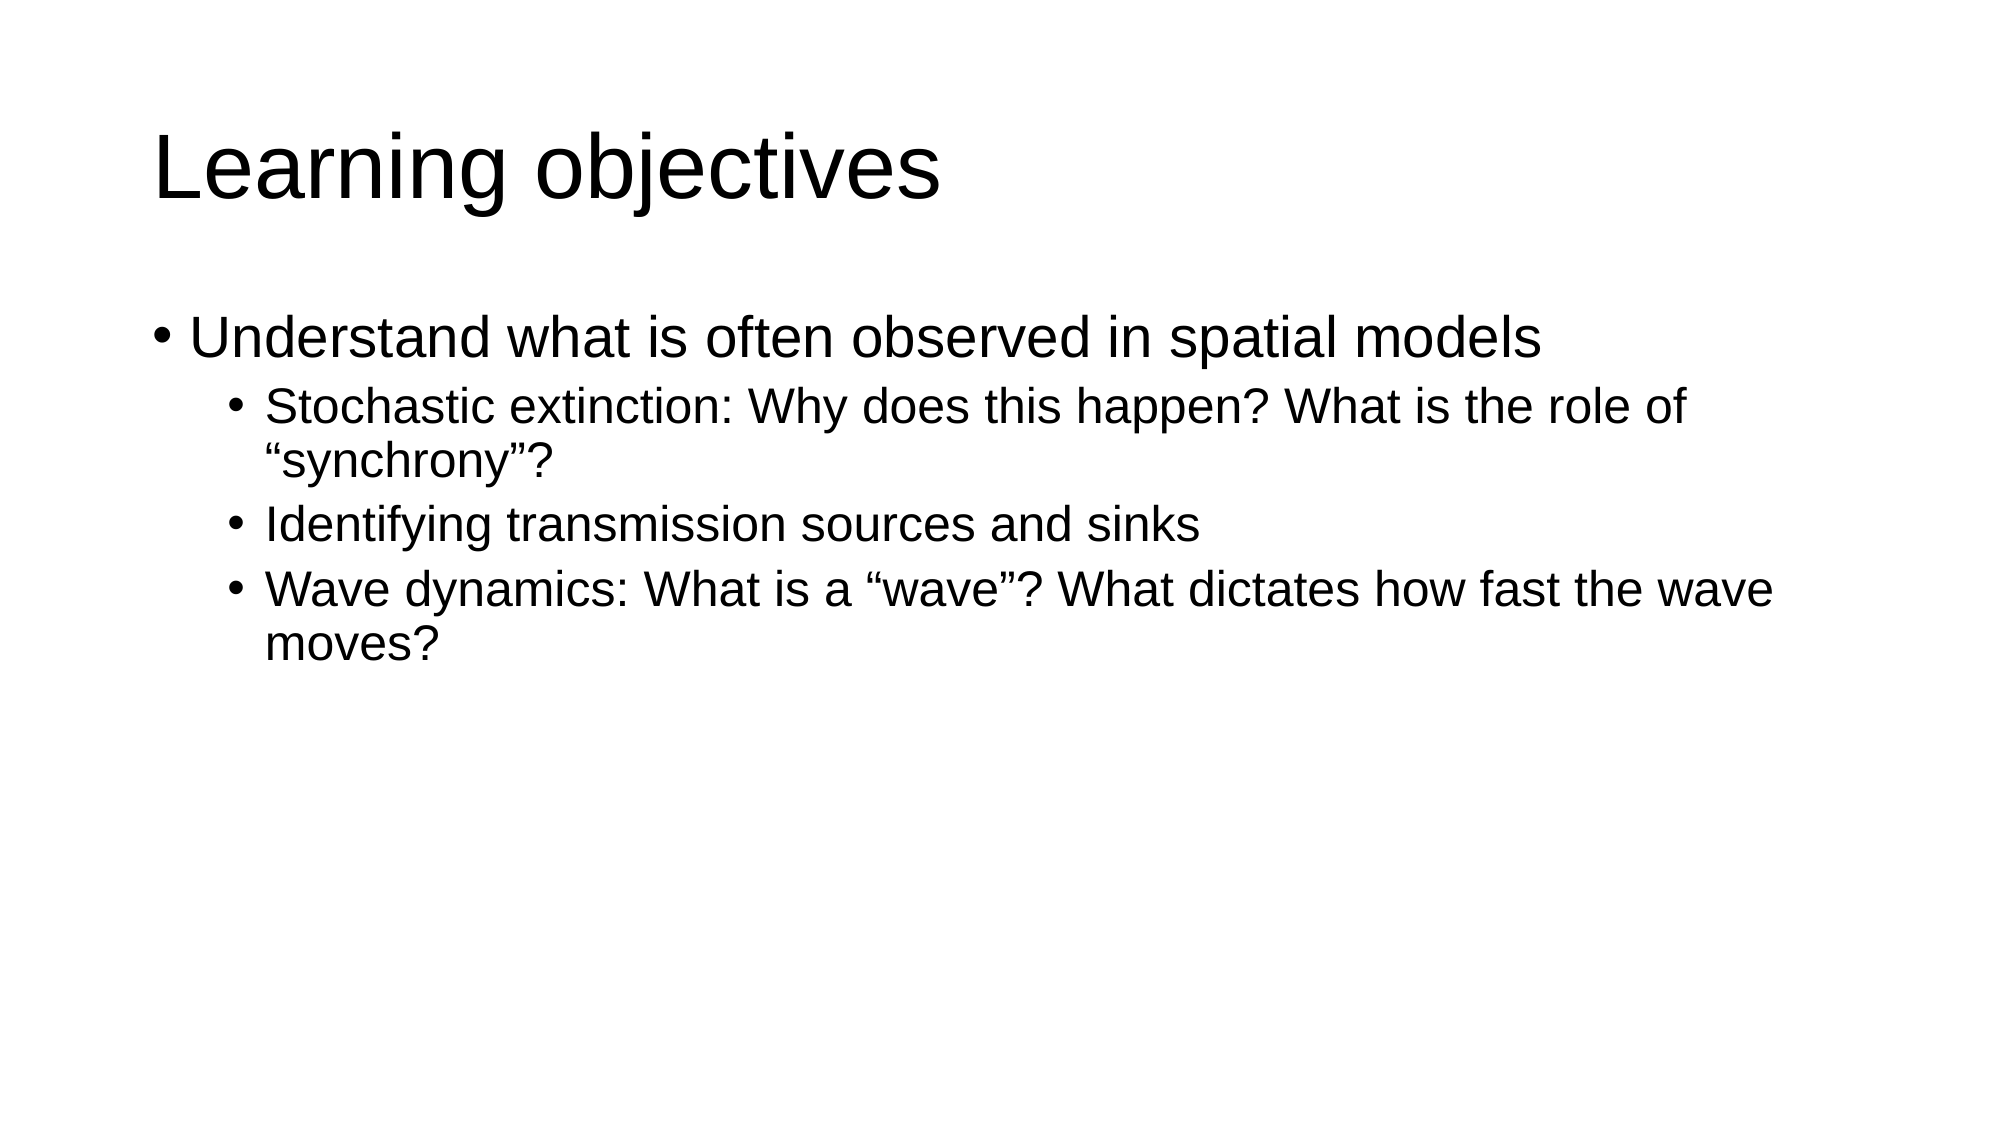

# Learning objectives
Understand what is often observed in spatial models
Stochastic extinction: Why does this happen? What is the role of “synchrony”?
Identifying transmission sources and sinks
Wave dynamics: What is a “wave”? What dictates how fast the wave moves?